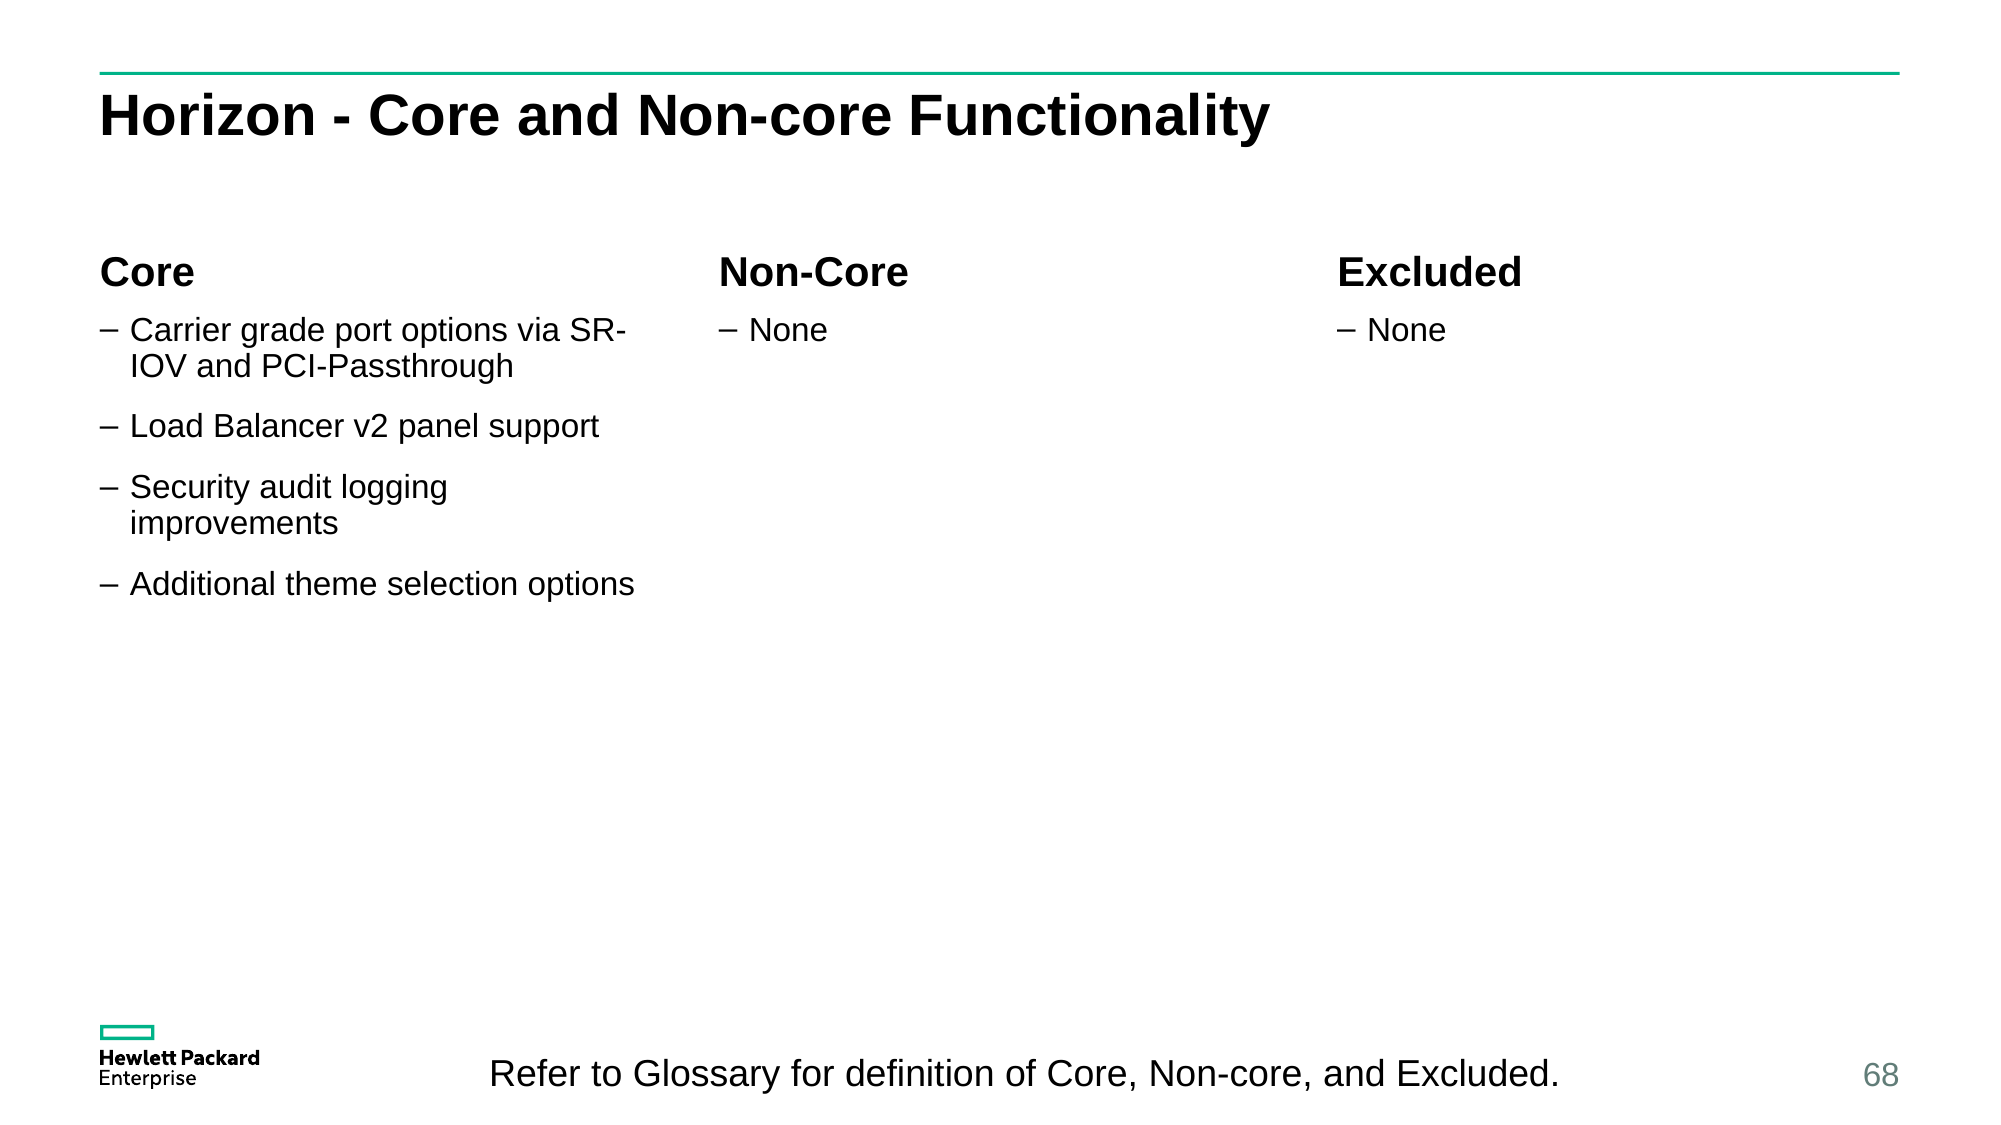

# Horizon - Core and Non-core Functionality
Core
Non-Core

Excluded
Carrier grade port options via SR-IOV and PCI-Passthrough
Load Balancer v2 panel support
Security audit logging improvements
Additional theme selection options
None
None
Refer to Glossary for definition of Core, Non-core, and Excluded.
68